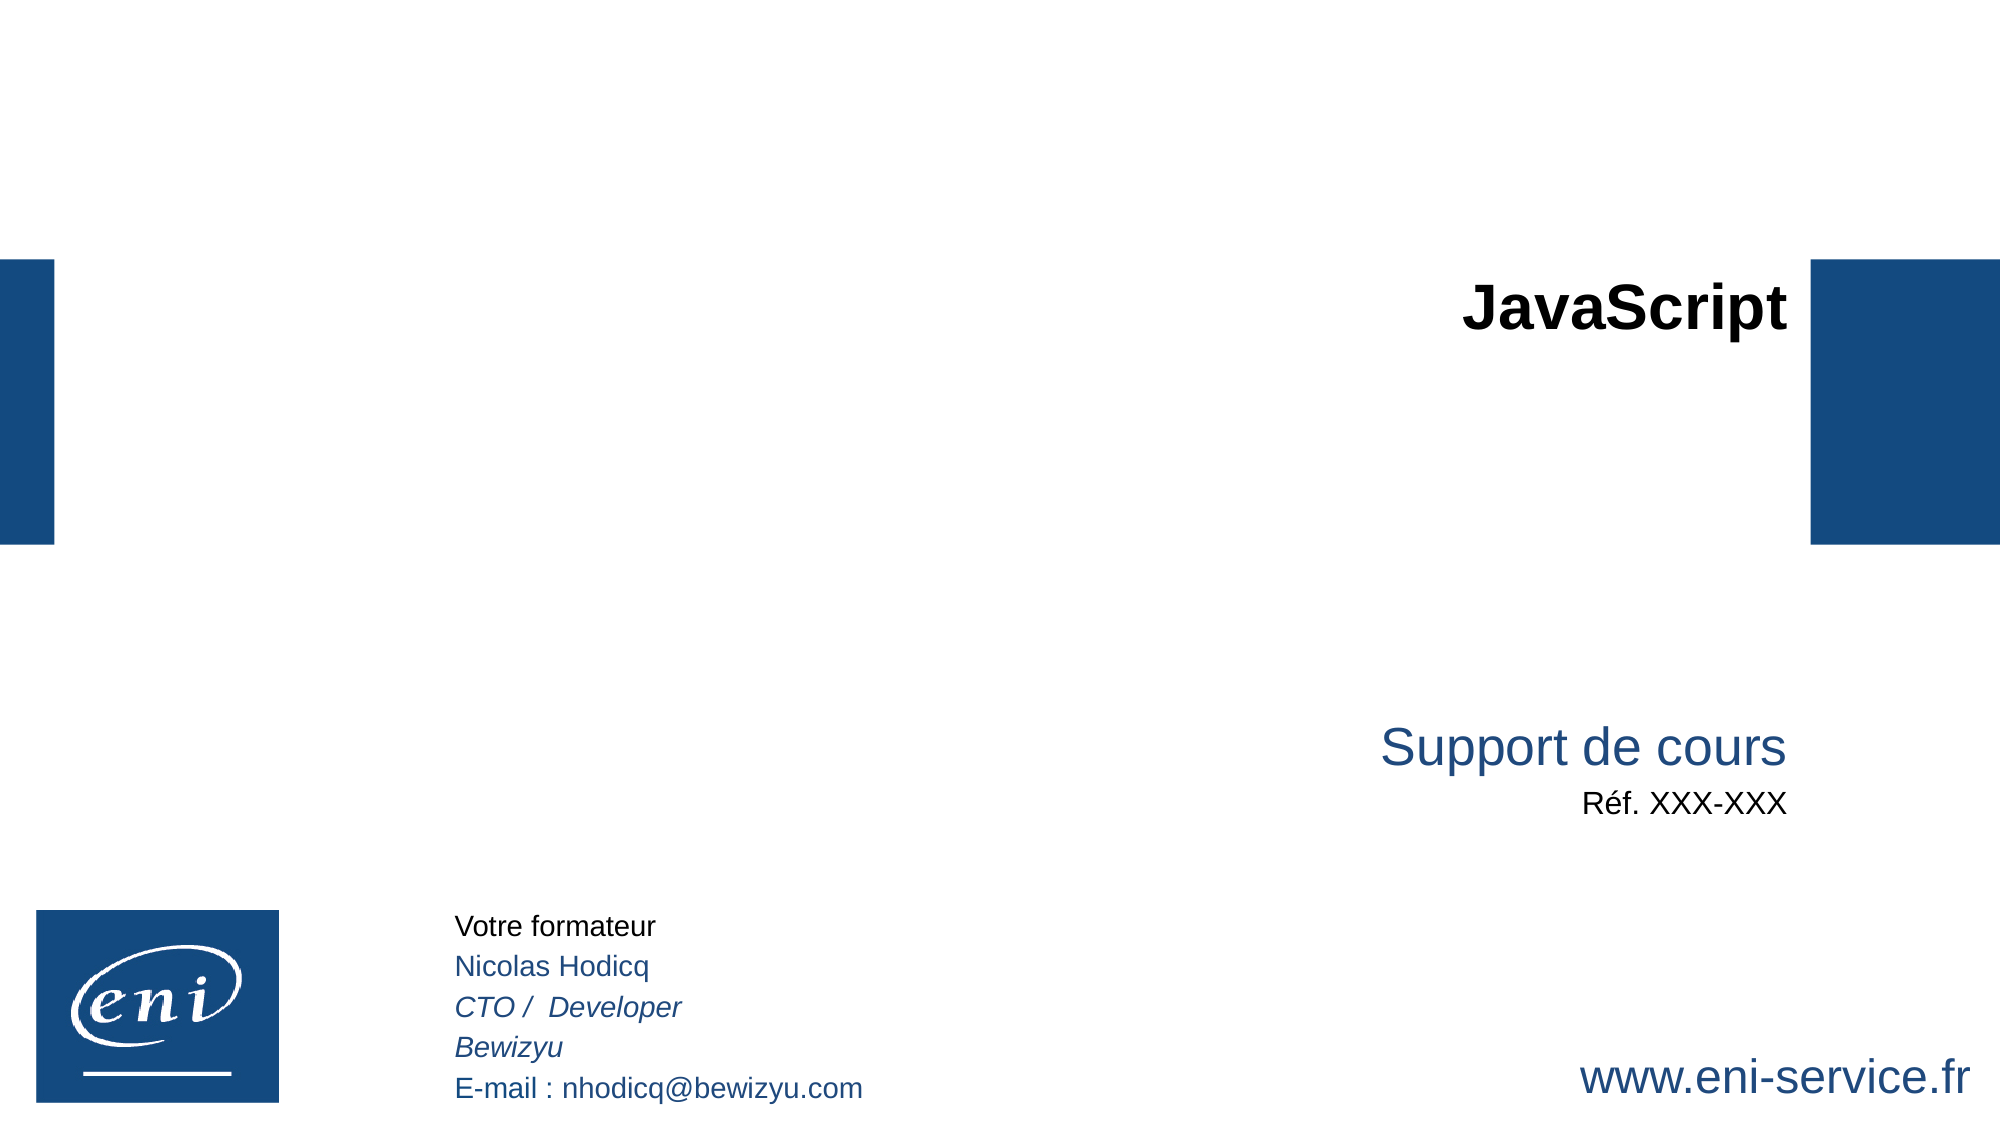

JavaScript

Support de cours
Réf. XXX-XXX
Votre formateur
Nicolas Hodicq
CTO /  Developer
Bewizyu
E-mail : nhodicq@bewizyu.com